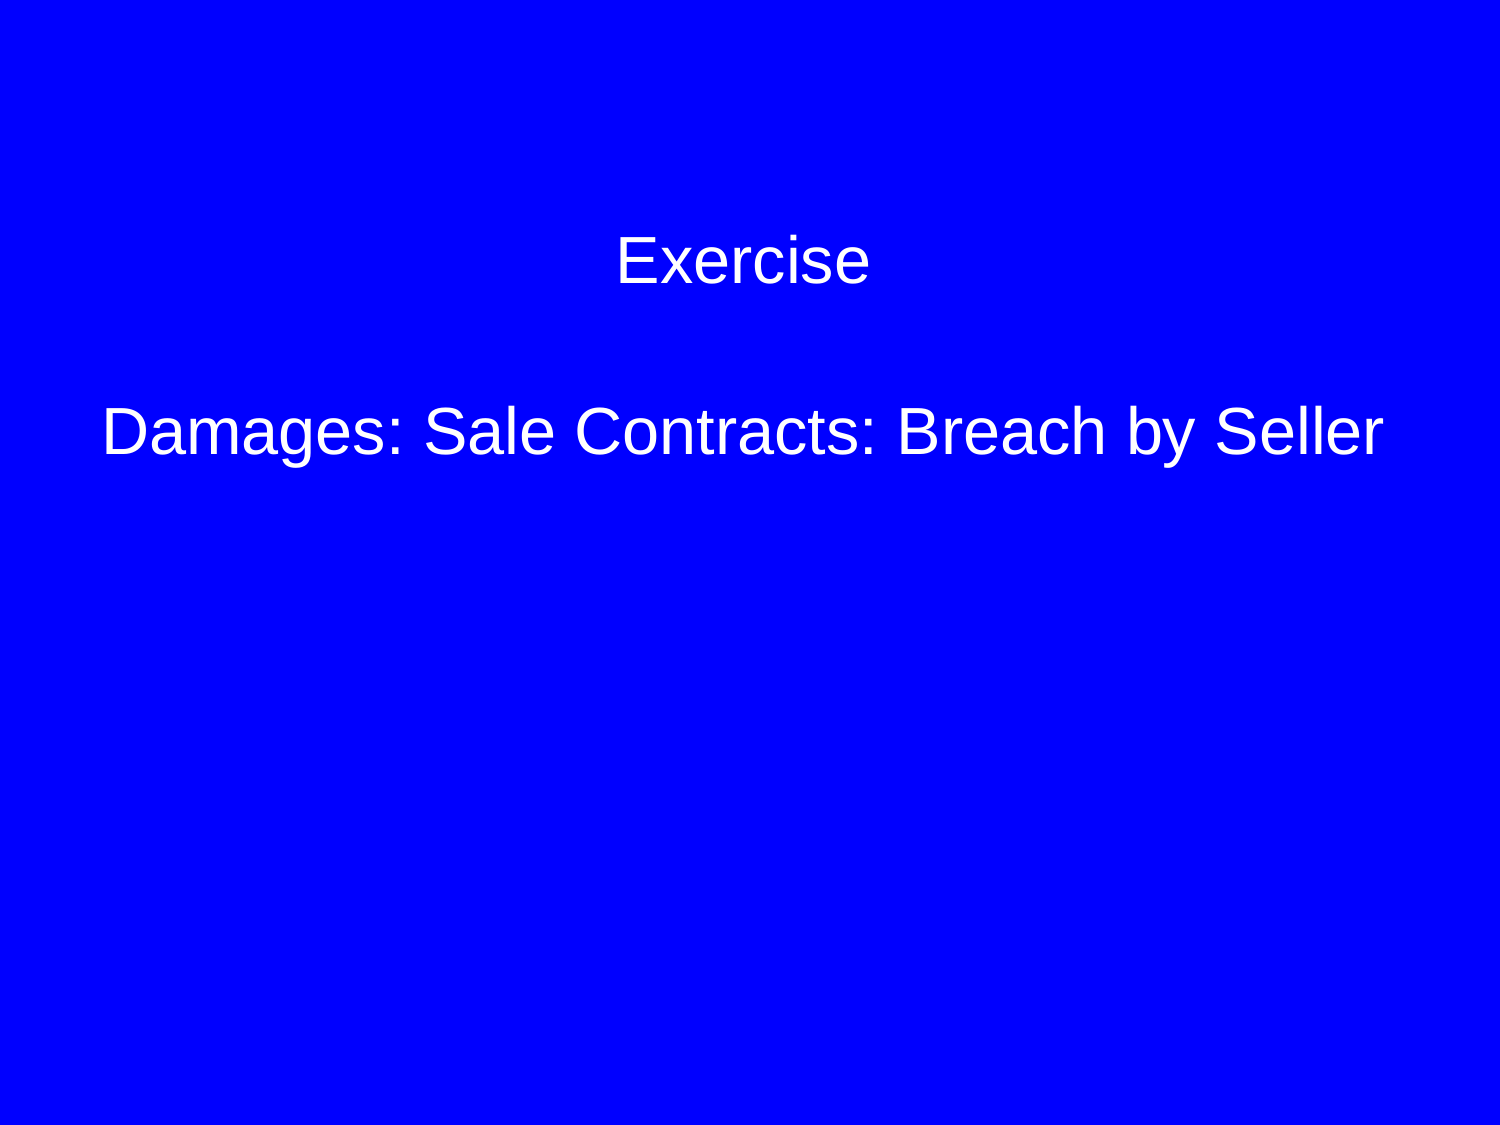

Exercise

Damages: Sale Contracts: Breach by Seller